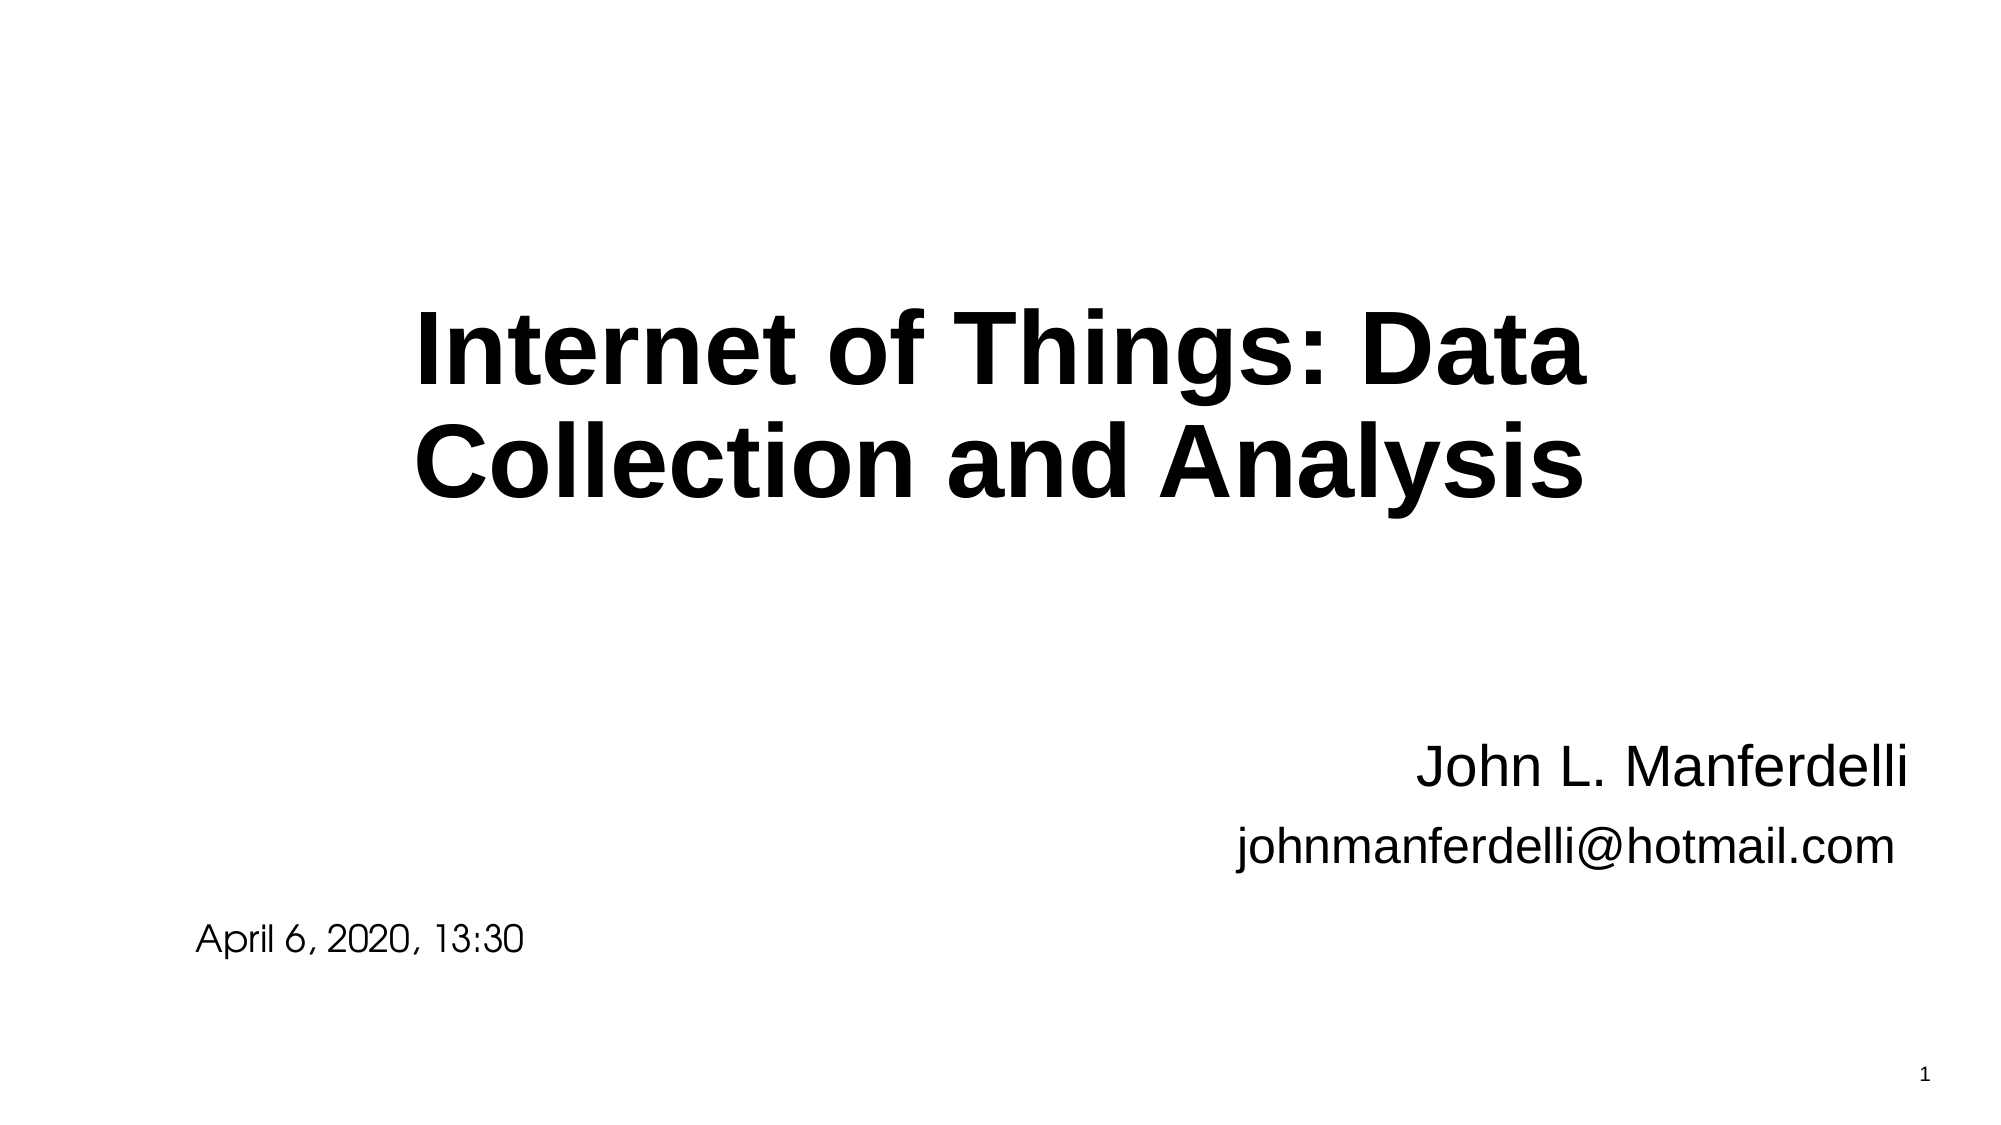

# Internet of Things: Data Collection and Analysis
John L. Manferdelli
johnmanferdelli@hotmail.com

April 6, 2020, 13:30
1